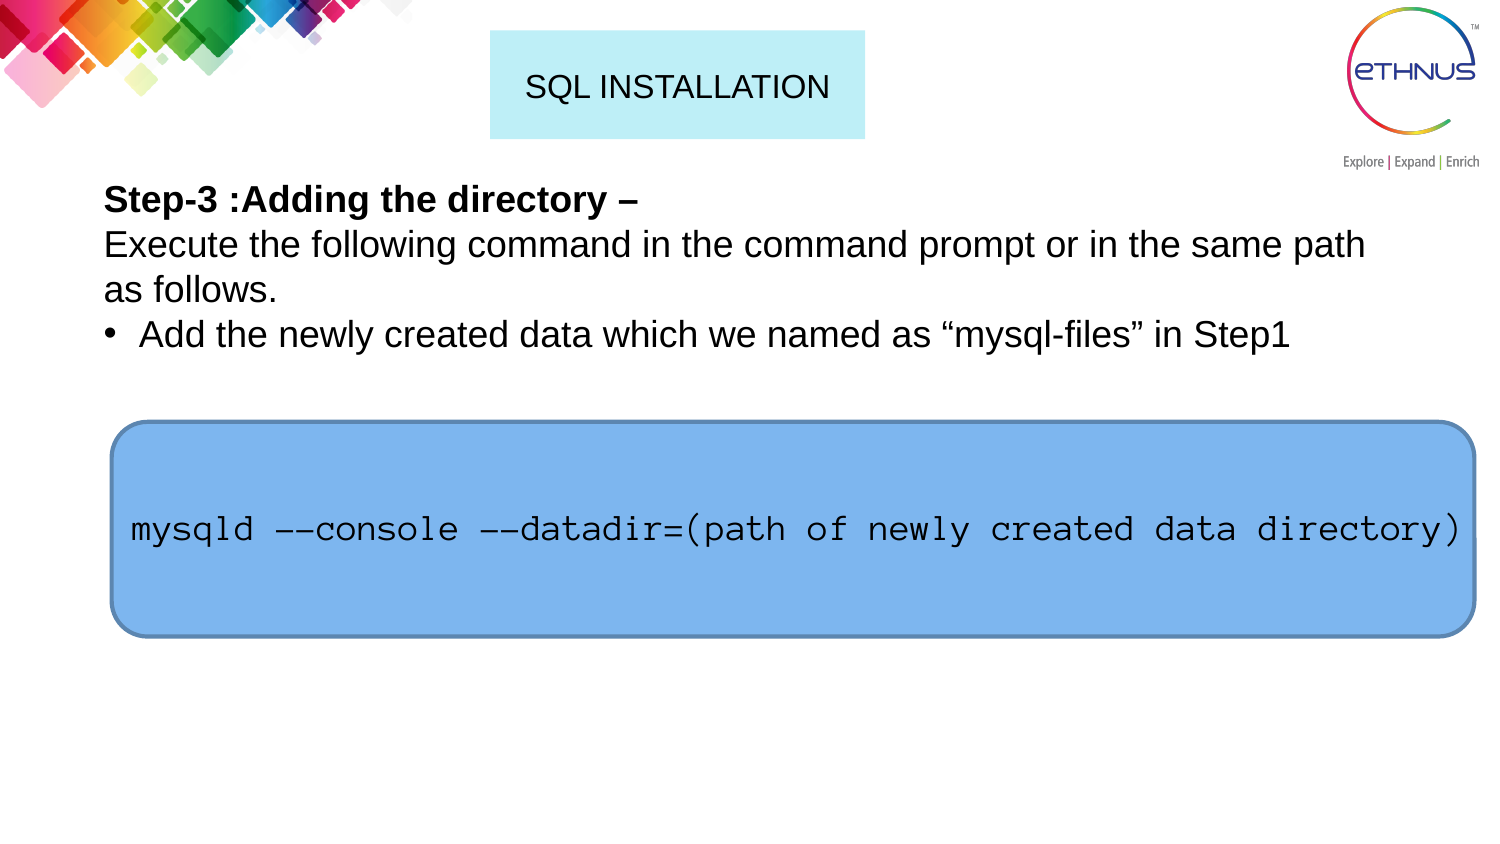

# SQL INSTALLATION
Step-3 :Adding the directory –
Execute the following command in the command prompt or in the same path as follows.
Add the newly created data which we named as “mysql-files” in Step1

mysqld --console --datadir=(path of newly created data directory)